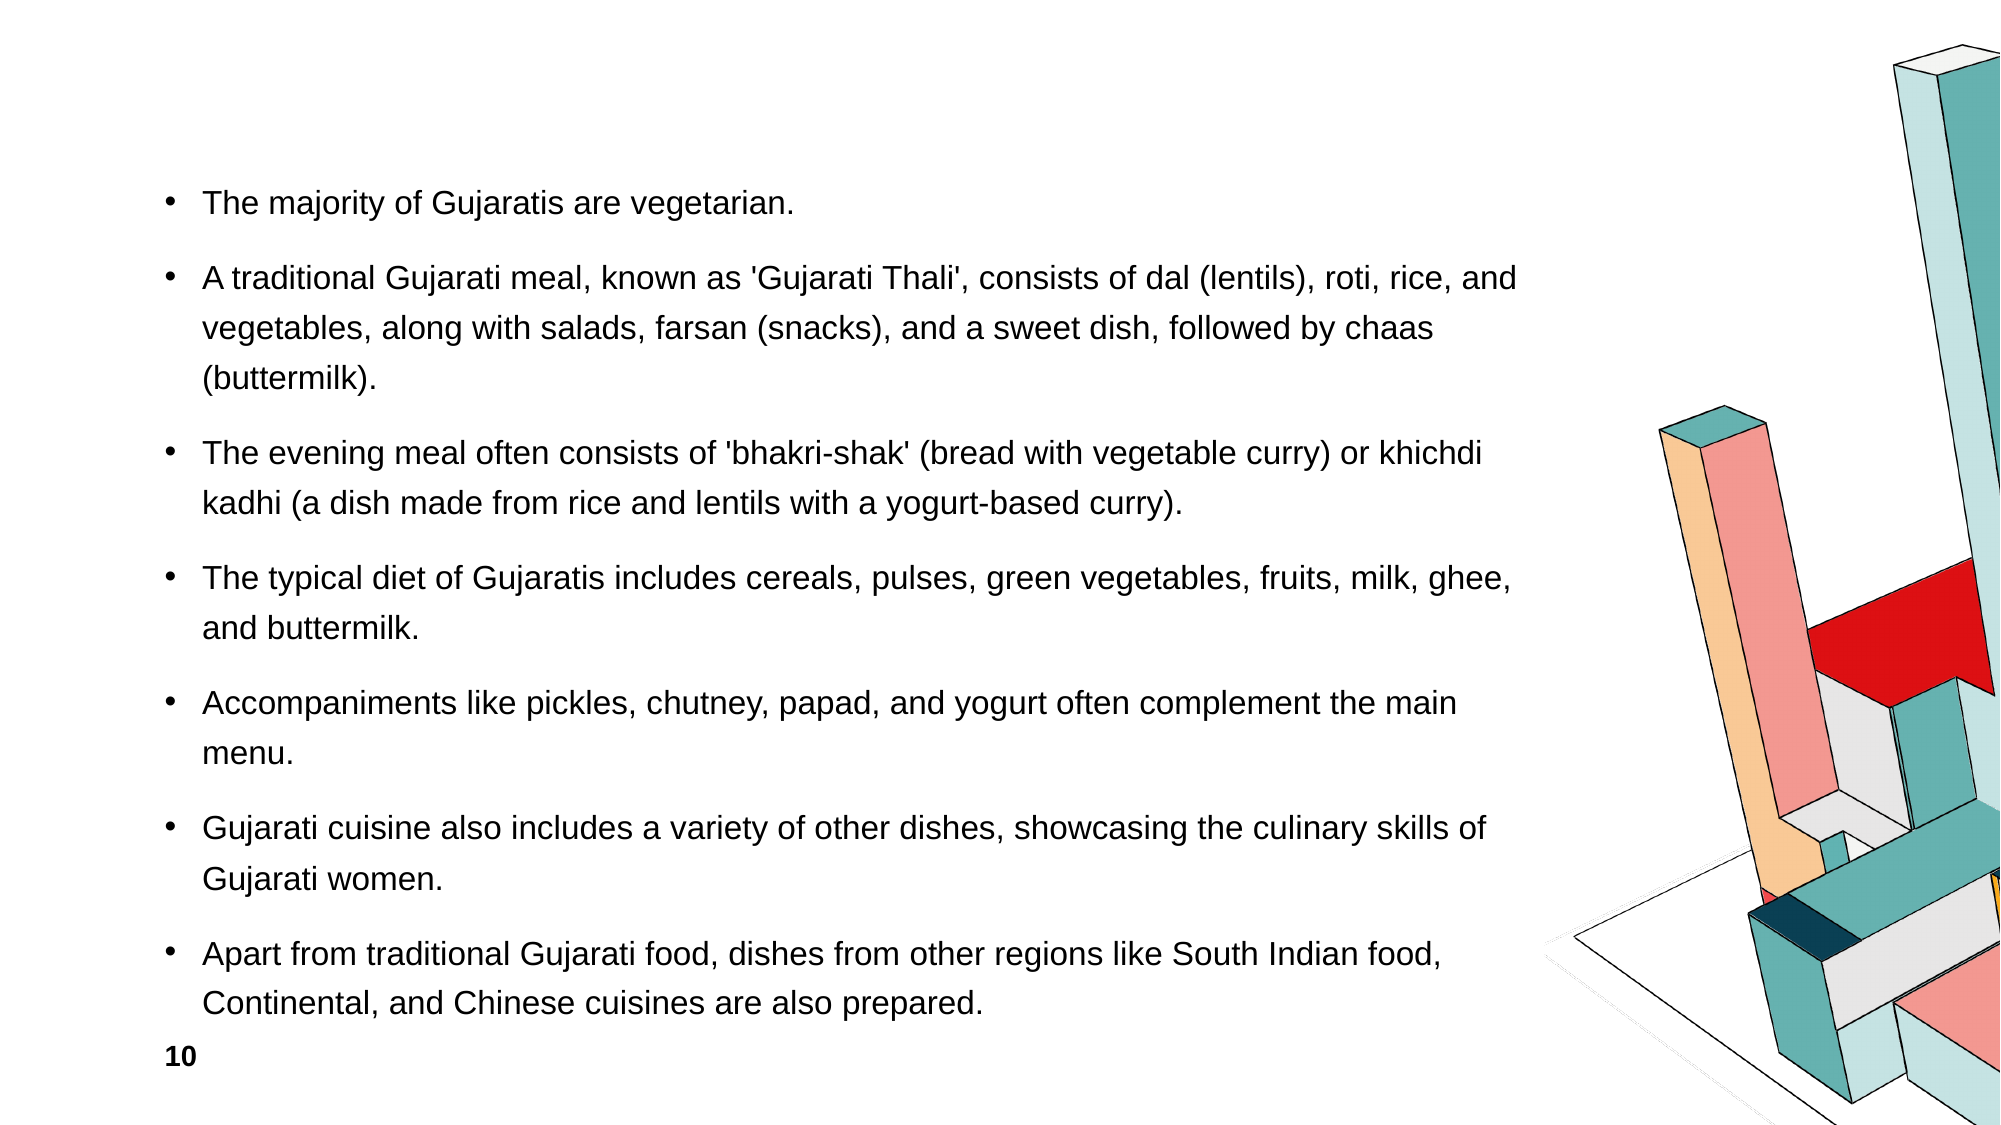

The majority of Gujaratis are vegetarian.
A traditional Gujarati meal, known as 'Gujarati Thali', consists of dal (lentils), roti, rice, and vegetables, along with salads, farsan (snacks), and a sweet dish, followed by chaas (buttermilk).
The evening meal often consists of 'bhakri-shak' (bread with vegetable curry) or khichdi kadhi (a dish made from rice and lentils with a yogurt-based curry).
The typical diet of Gujaratis includes cereals, pulses, green vegetables, fruits, milk, ghee, and buttermilk.
Accompaniments like pickles, chutney, papad, and yogurt often complement the main menu.
Gujarati cuisine also includes a variety of other dishes, showcasing the culinary skills of Gujarati women.
Apart from traditional Gujarati food, dishes from other regions like South Indian food, Continental, and Chinese cuisines are also prepared.
10